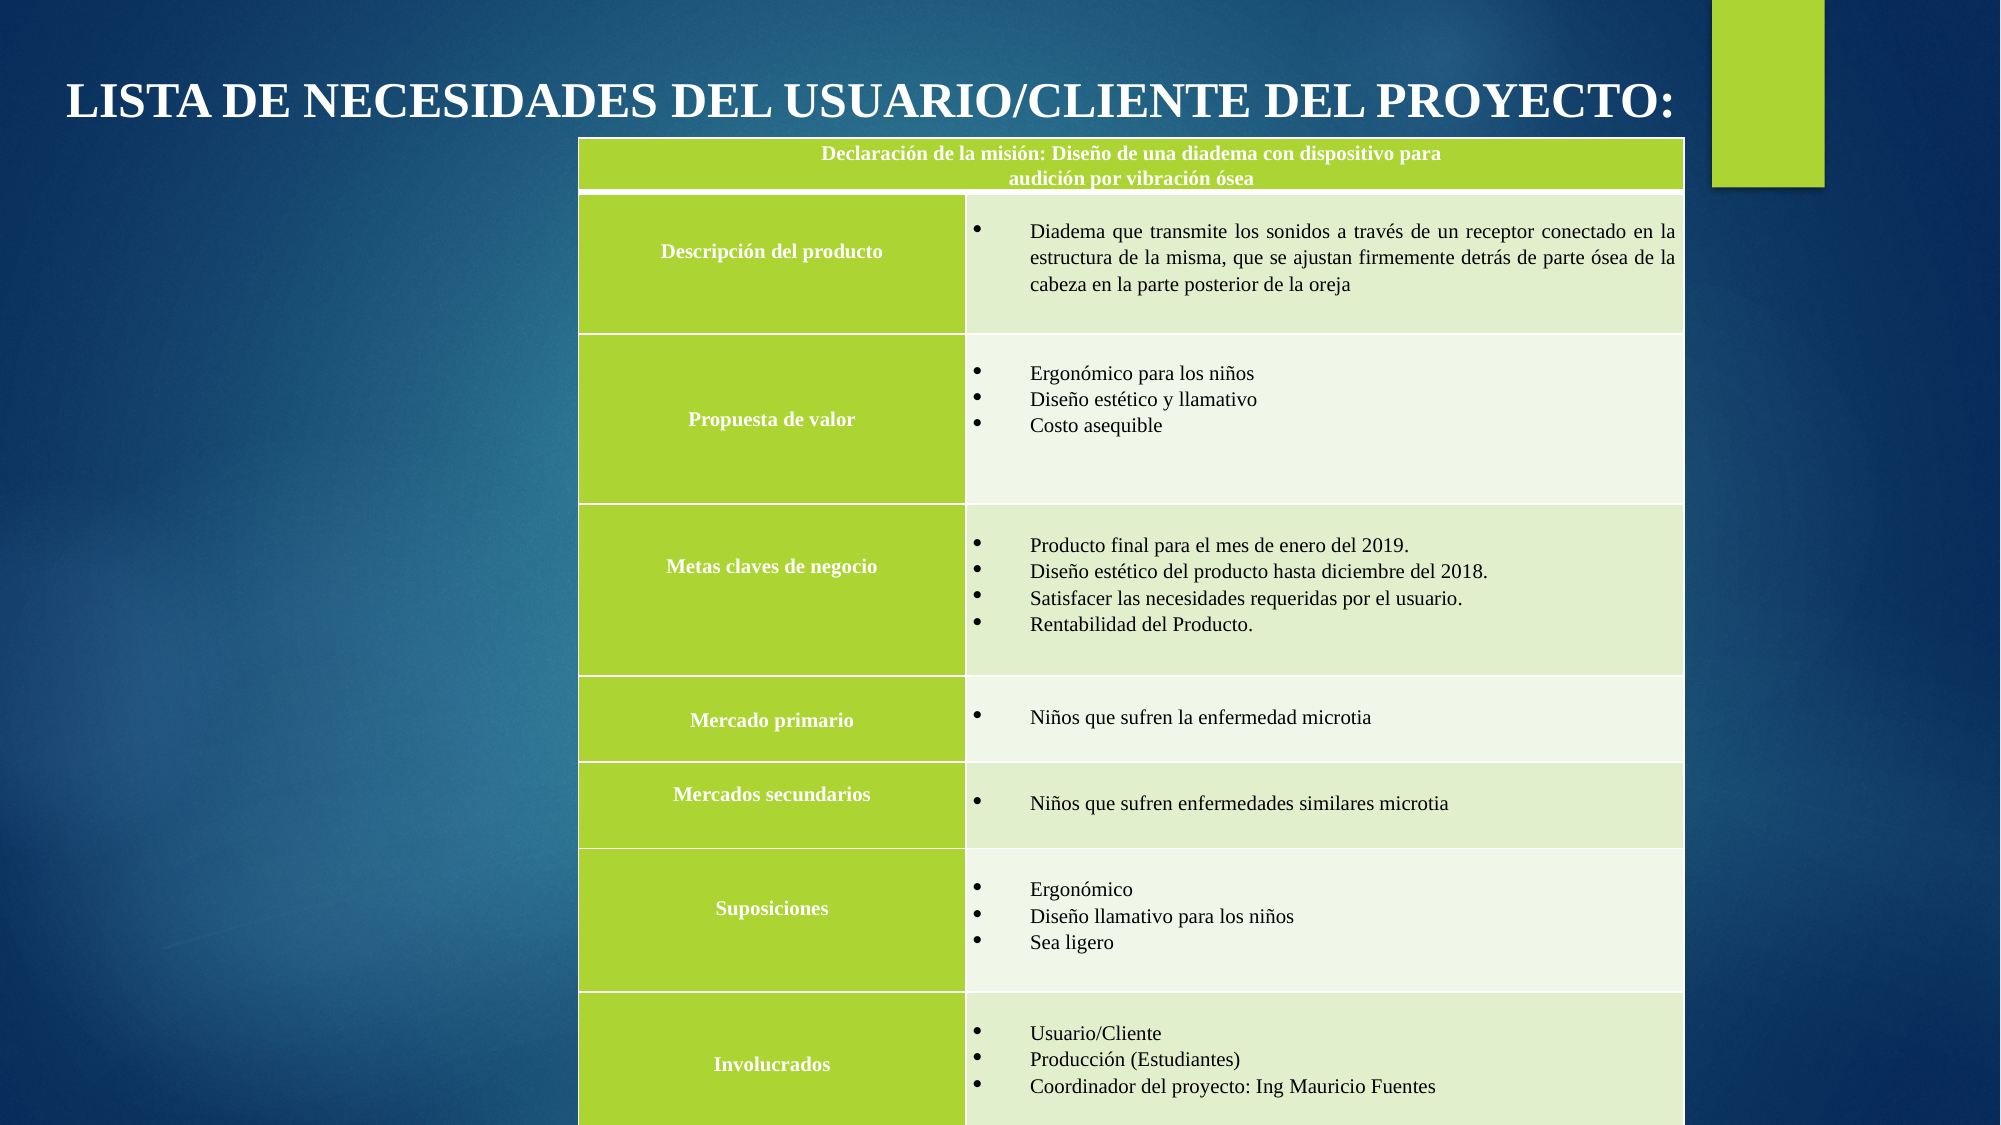

LISTA DE NECESIDADES DEL USUARIO/CLIENTE DEL PROYECTO:
| Declaración de la misión: Diseño de una diadema con dispositivo para audición por vibración ósea |  |
| --- | --- |
| Descripción del producto | Diadema que transmite los sonidos a través de un receptor conectado en la estructura de la misma, que se ajustan firmemente detrás de parte ósea de la cabeza en la parte posterior de la oreja |
| Propuesta de valor | Ergonómico para los niños Diseño estético y llamativo Costo asequible |
| Metas claves de negocio | Producto final para el mes de enero del 2019. Diseño estético del producto hasta diciembre del 2018. Satisfacer las necesidades requeridas por el usuario. Rentabilidad del Producto. |
| Mercado primario | Niños que sufren la enfermedad microtia |
| Mercados secundarios | Niños que sufren enfermedades similares microtia |
| Suposiciones | Ergonómico Diseño llamativo para los niños Sea ligero |
| Involucrados | Usuario/Cliente Producción (Estudiantes) Coordinador del proyecto: Ing Mauricio Fuentes |